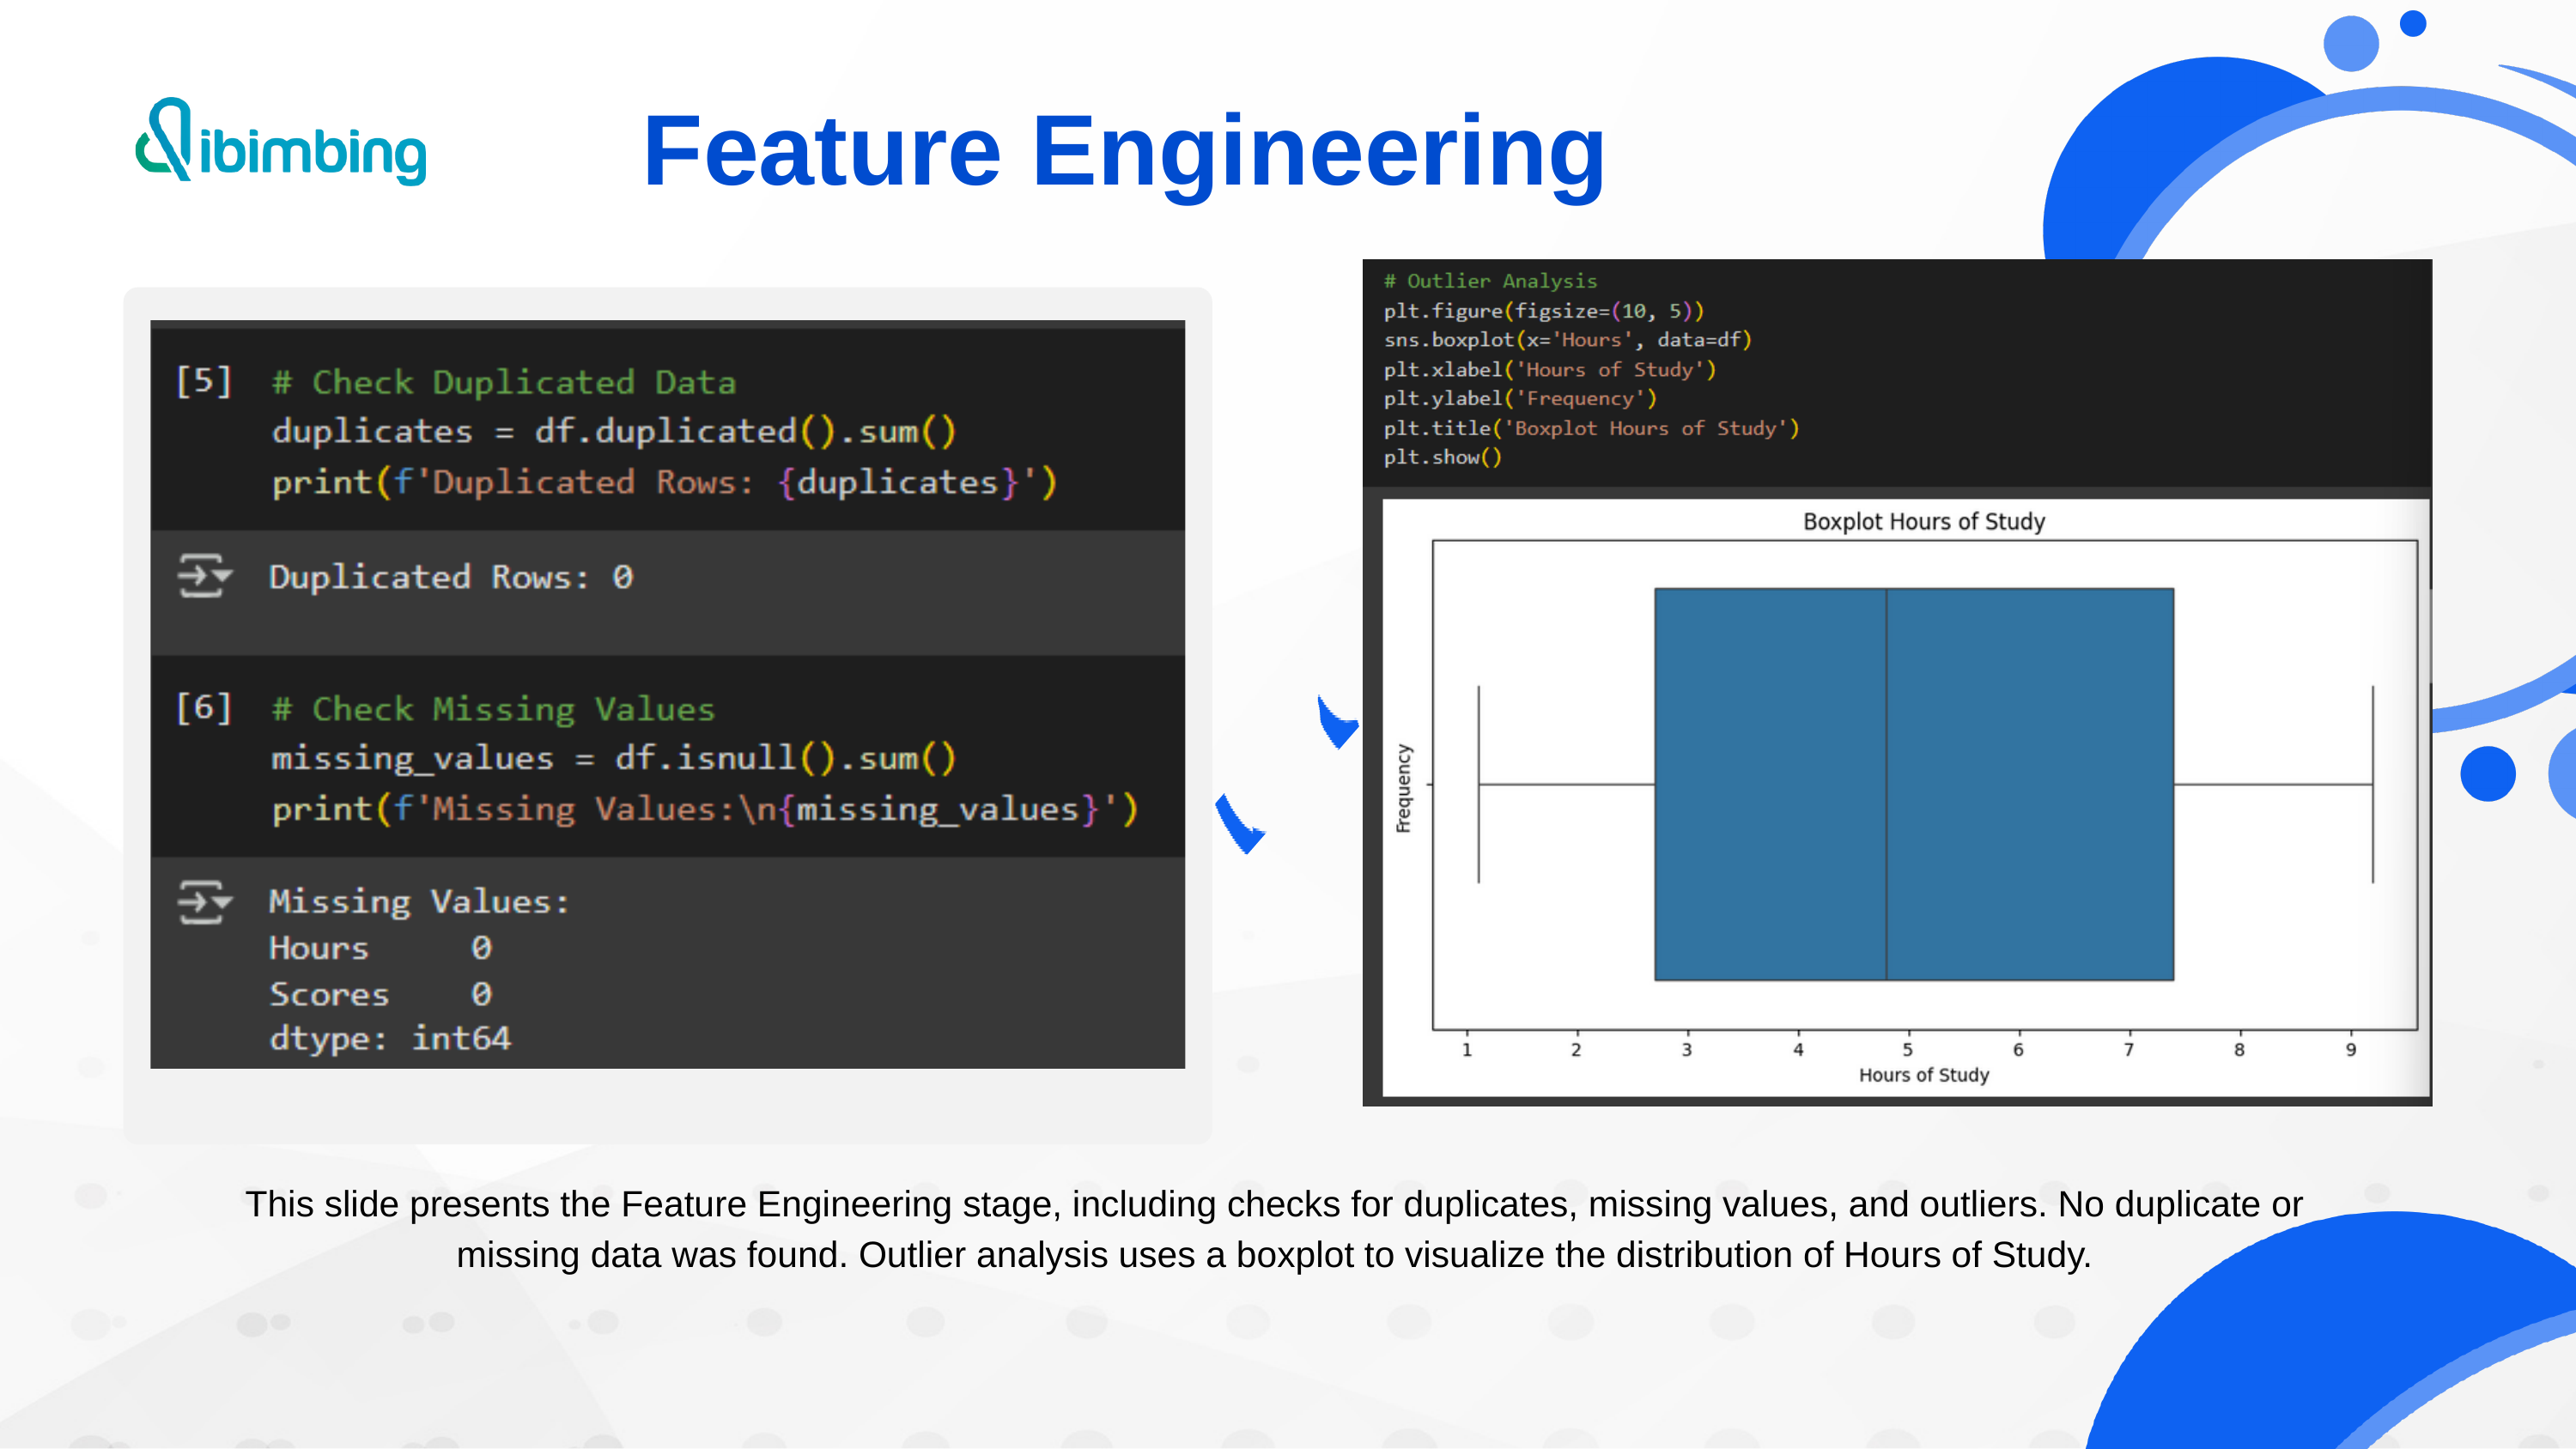

Feature Engineering

This slide presents the Feature Engineering stage, including checks for duplicates, missing values, and outliers. No duplicate or missing data was found. Outlier analysis uses a boxplot to visualize the distribution of Hours of Study.